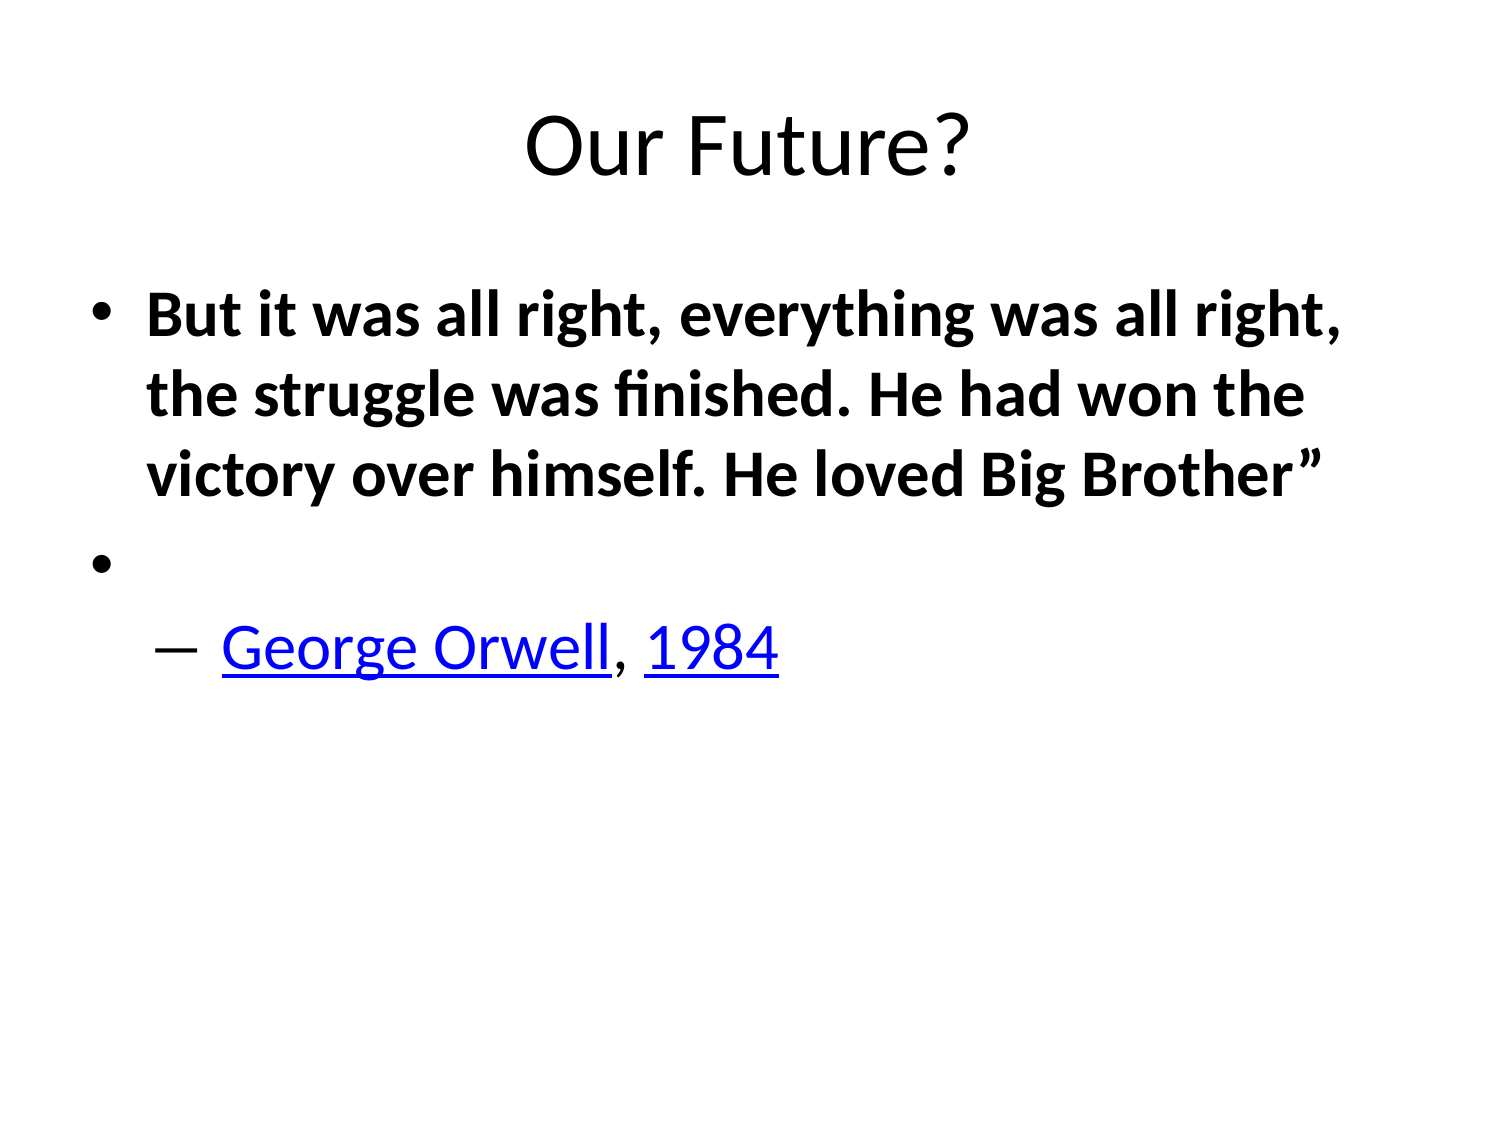

# Our Future?
But it was all right, everything was all right, the struggle was finished. He had won the victory over himself. He loved Big Brother”
― George Orwell, 1984